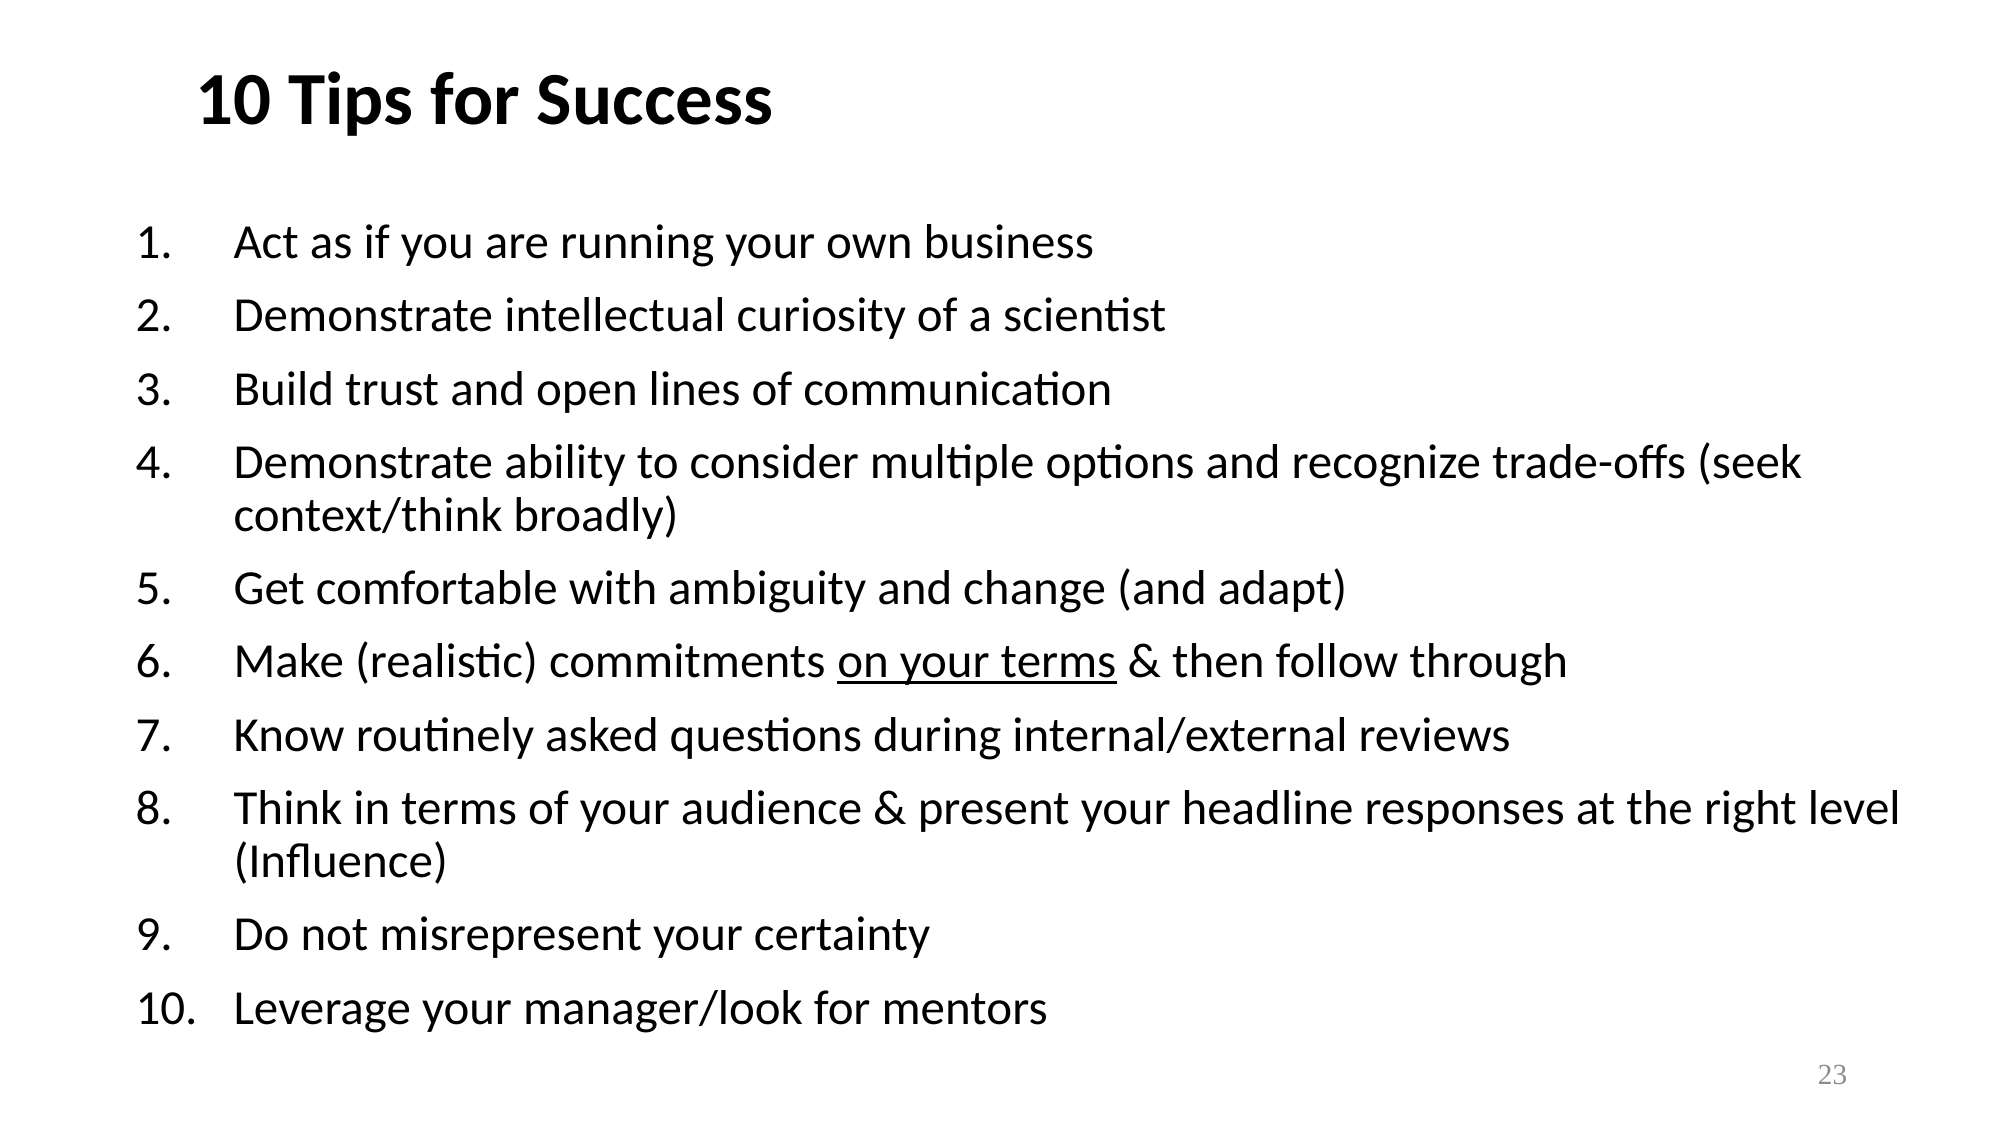

# 10 Tips for Success
Act as if you are running your own business
Demonstrate intellectual curiosity of a scientist
Build trust and open lines of communication
Demonstrate ability to consider multiple options and recognize trade-offs (seek context/think broadly)
Get comfortable with ambiguity and change (and adapt)
Make (realistic) commitments on your terms & then follow through
Know routinely asked questions during internal/external reviews
Think in terms of your audience & present your headline responses at the right level (Influence)
Do not misrepresent your certainty
Leverage your manager/look for mentors

23